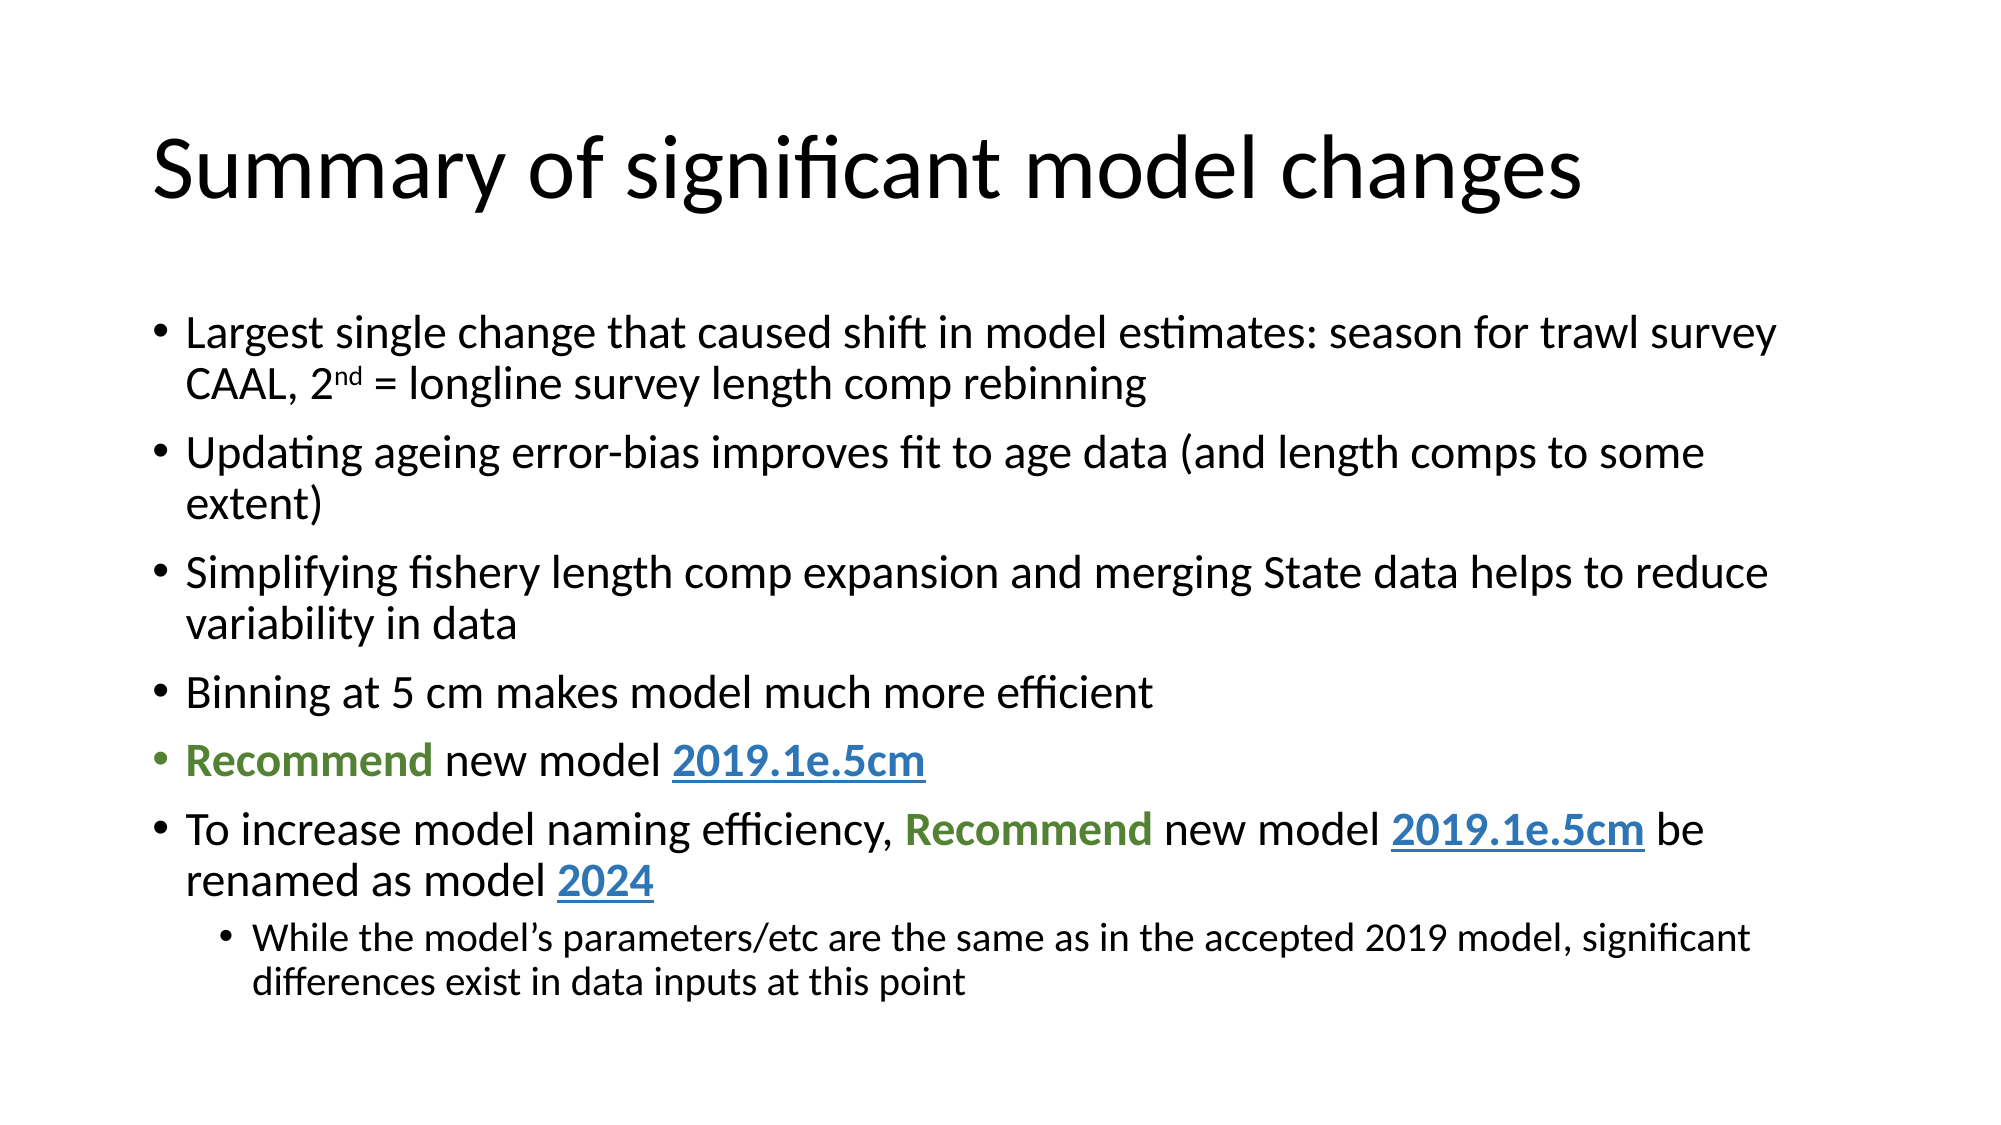

# Summary of significant model changes
Largest single change that caused shift in model estimates: season for trawl survey CAAL, 2nd = longline survey length comp rebinning
Updating ageing error-bias improves fit to age data (and length comps to some extent)
Simplifying fishery length comp expansion and merging State data helps to reduce variability in data
Binning at 5 cm makes model much more efficient
Recommend new model 2019.1e.5cm
To increase model naming efficiency, Recommend new model 2019.1e.5cm be renamed as model 2024
While the model’s parameters/etc are the same as in the accepted 2019 model, significant differences exist in data inputs at this point